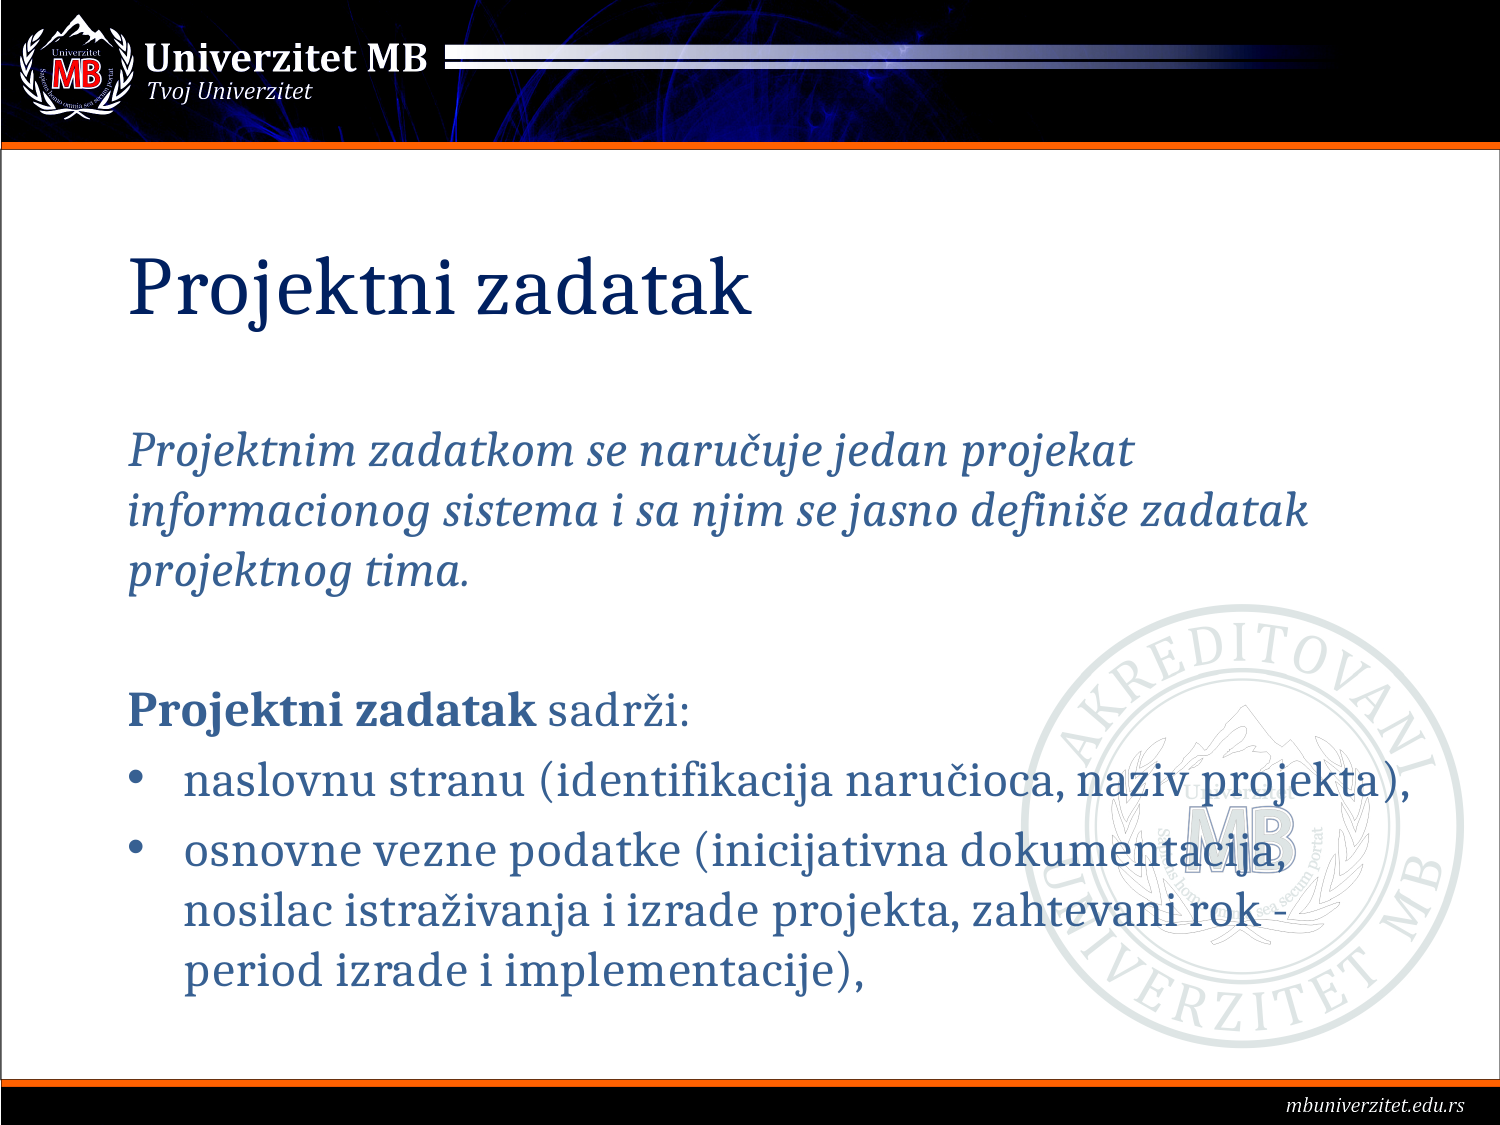

# Projektni zadatak
Projektnim zadatkom se naručuje jedan projekat informacionog sistema i sa njim se jasno definiše zadatak projektnog tima.

Projektni zadatak sadrži:
naslovnu stranu (identifikacija naručioca, naziv projekta),
osnovne vezne podatke (inicijativna dokumentacija, nosilac istraživanja i izrade projekta, zahtevani rok - period izrade i implementacije),